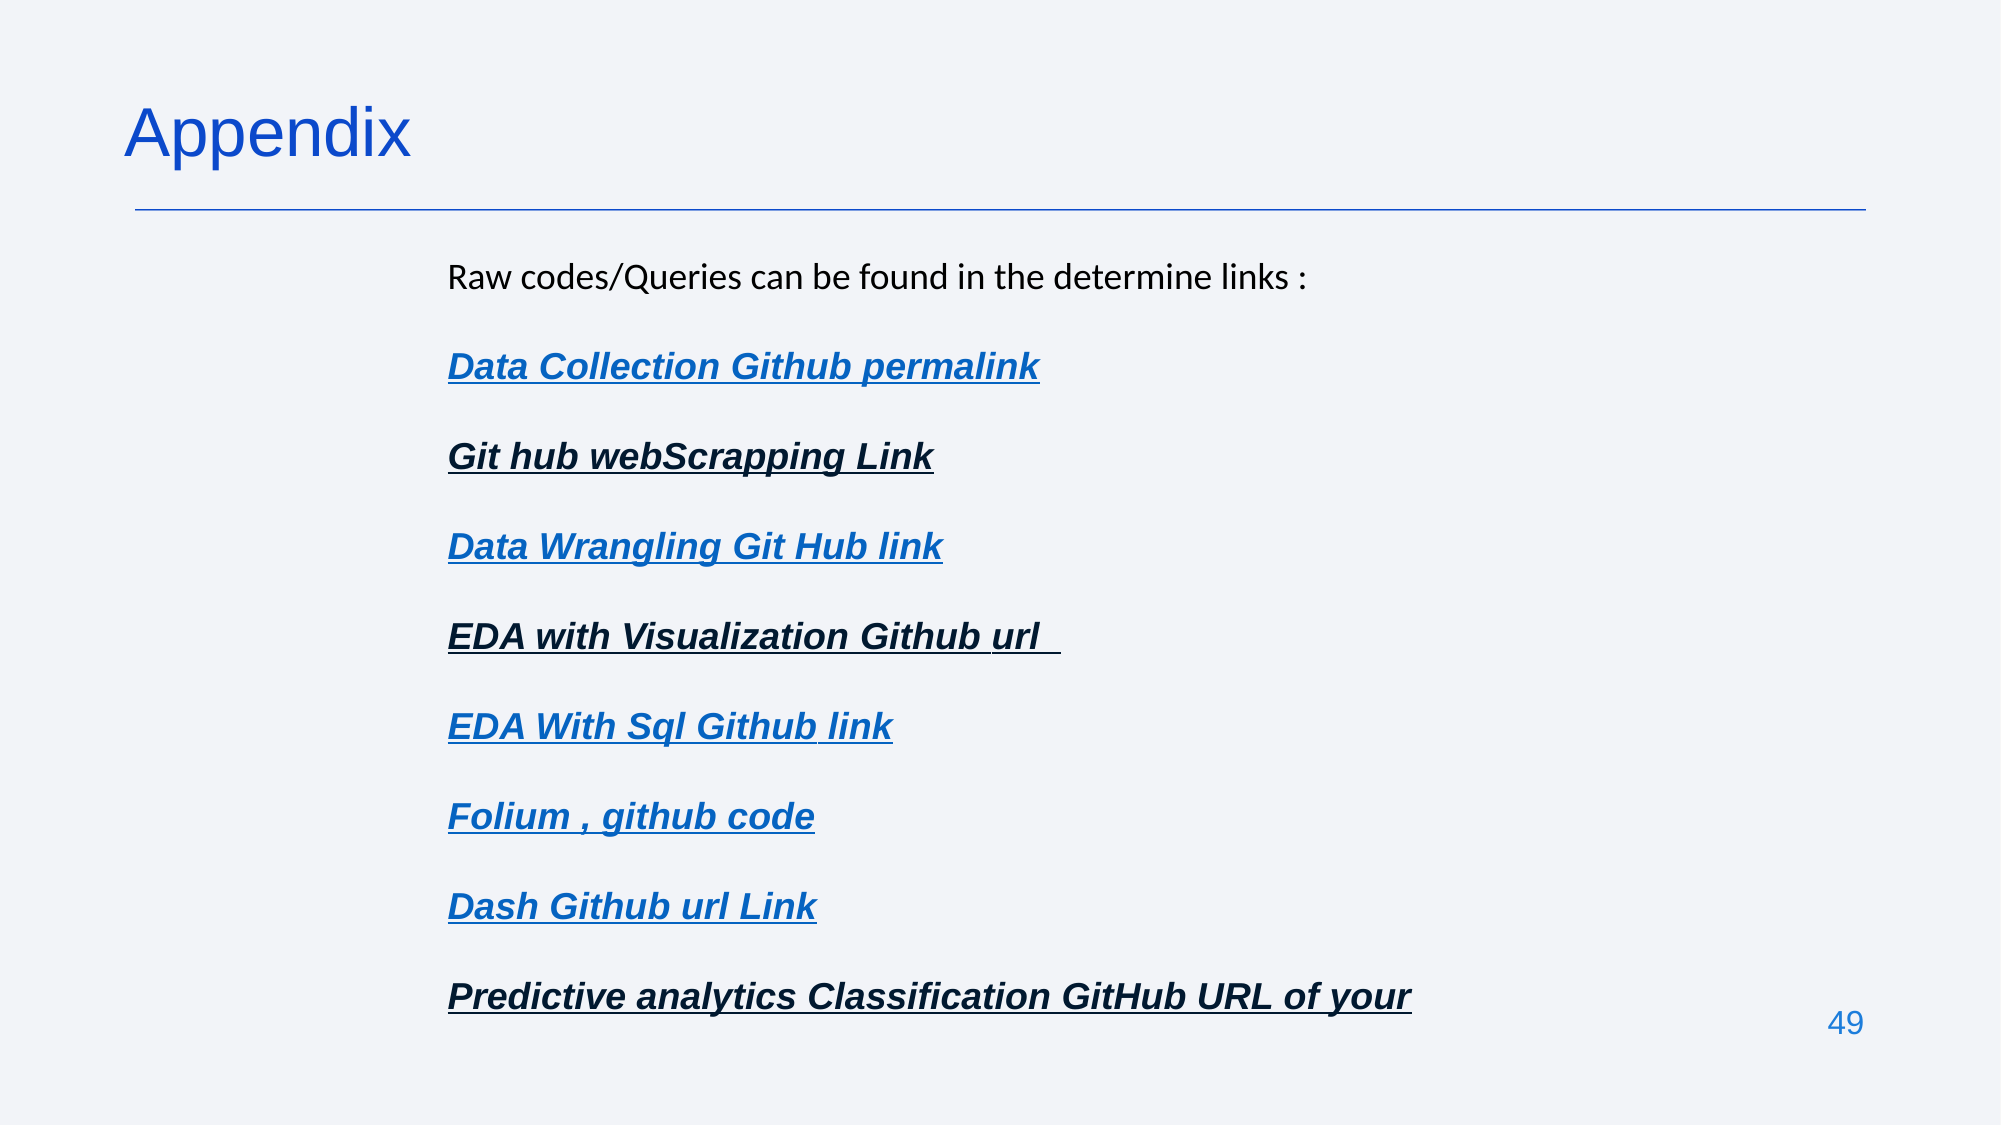

Appendix
Raw codes/Queries can be found in the determine links :

Data Collection Github permalink

Git hub webScrapping Link

Data Wrangling Git Hub link

EDA with Visualization Github url

EDA With Sql Github link

Folium , github code

Dash Github url Link

Predictive analytics Classification GitHub URL of your

49